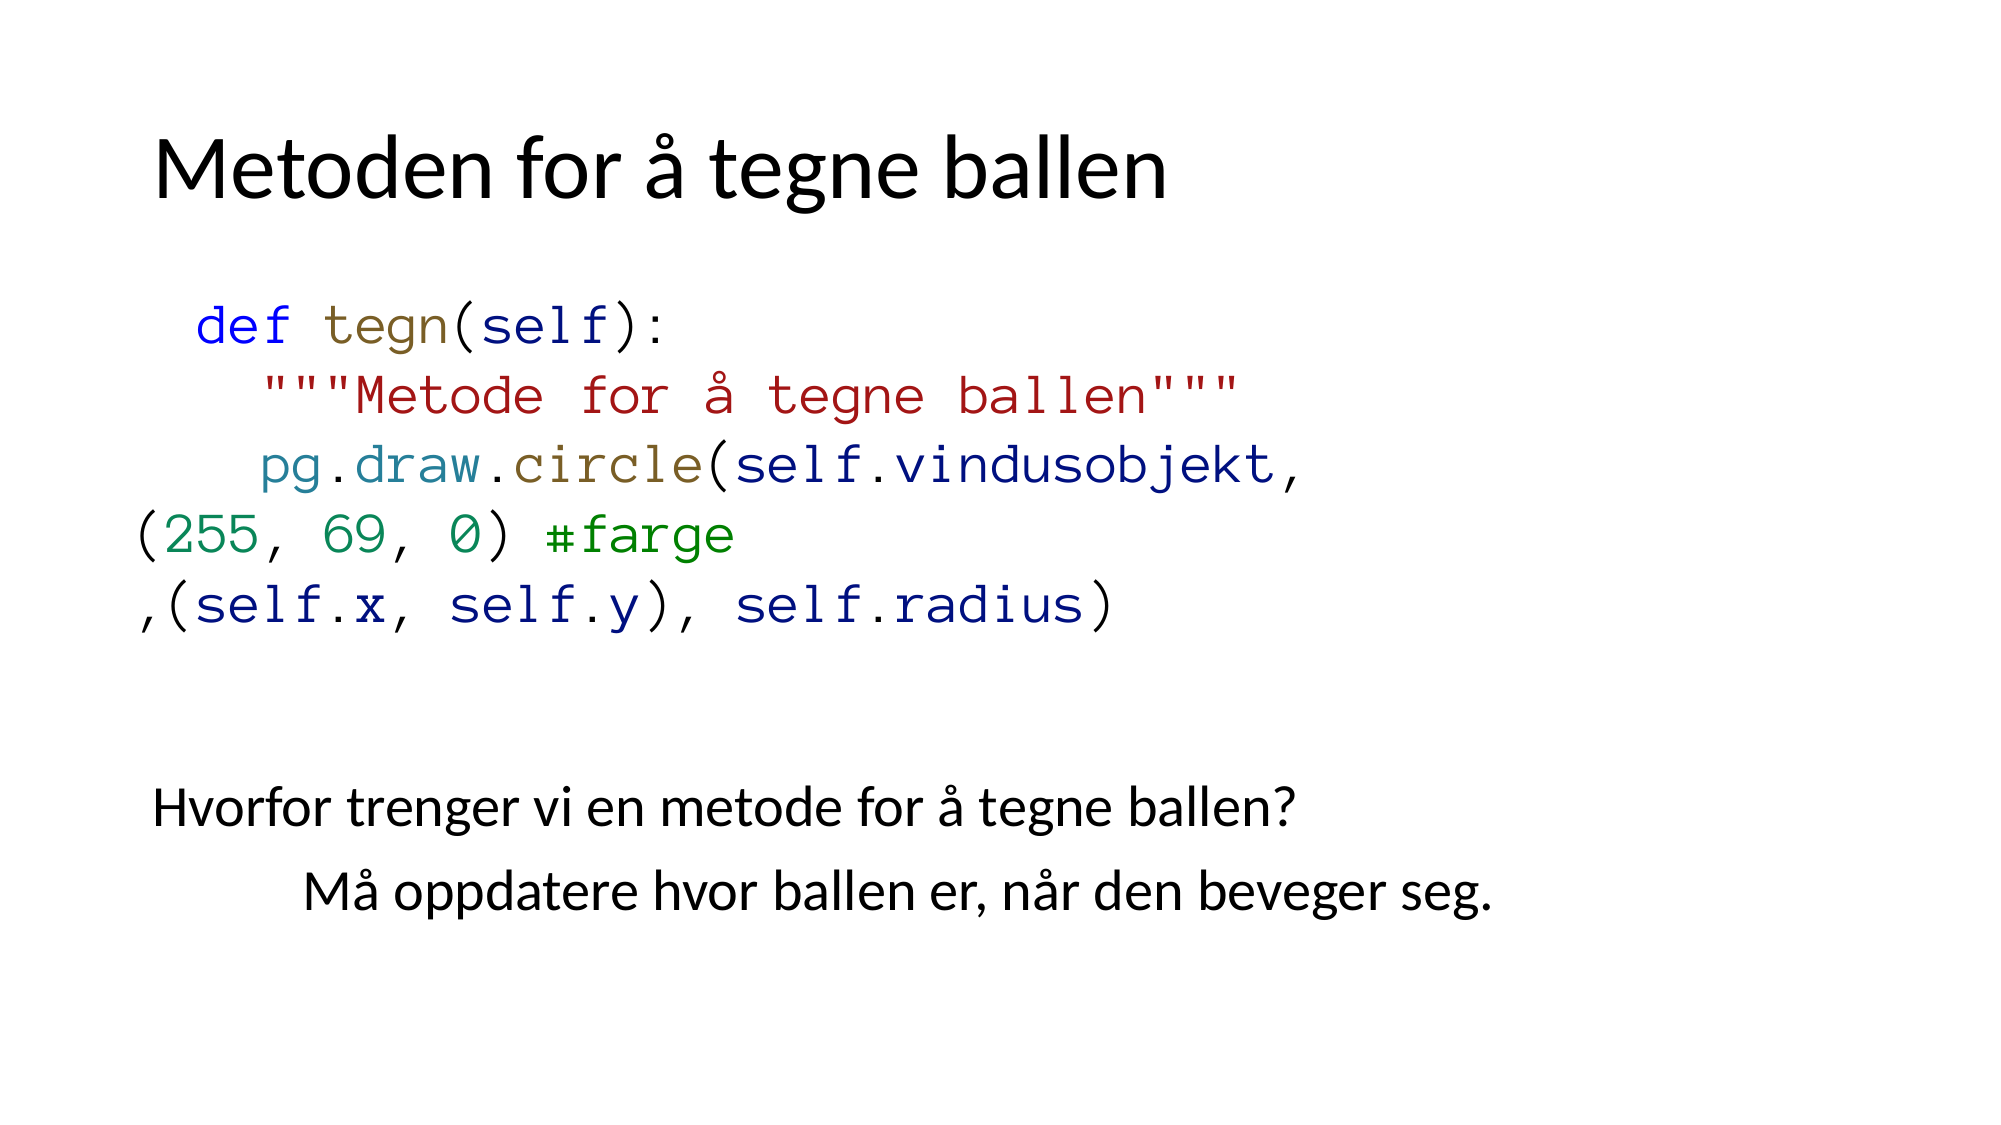

# Metoden for å tegne ballen
  def tegn(self):
    """Metode for å tegne ballen"""
    pg.draw.circle(self.vindusobjekt,
(255, 69, 0) #farge
,(self.x, self.y), self.radius)

Hvorfor trenger vi en metode for å tegne ballen?
	Må oppdatere hvor ballen er, når den beveger seg.